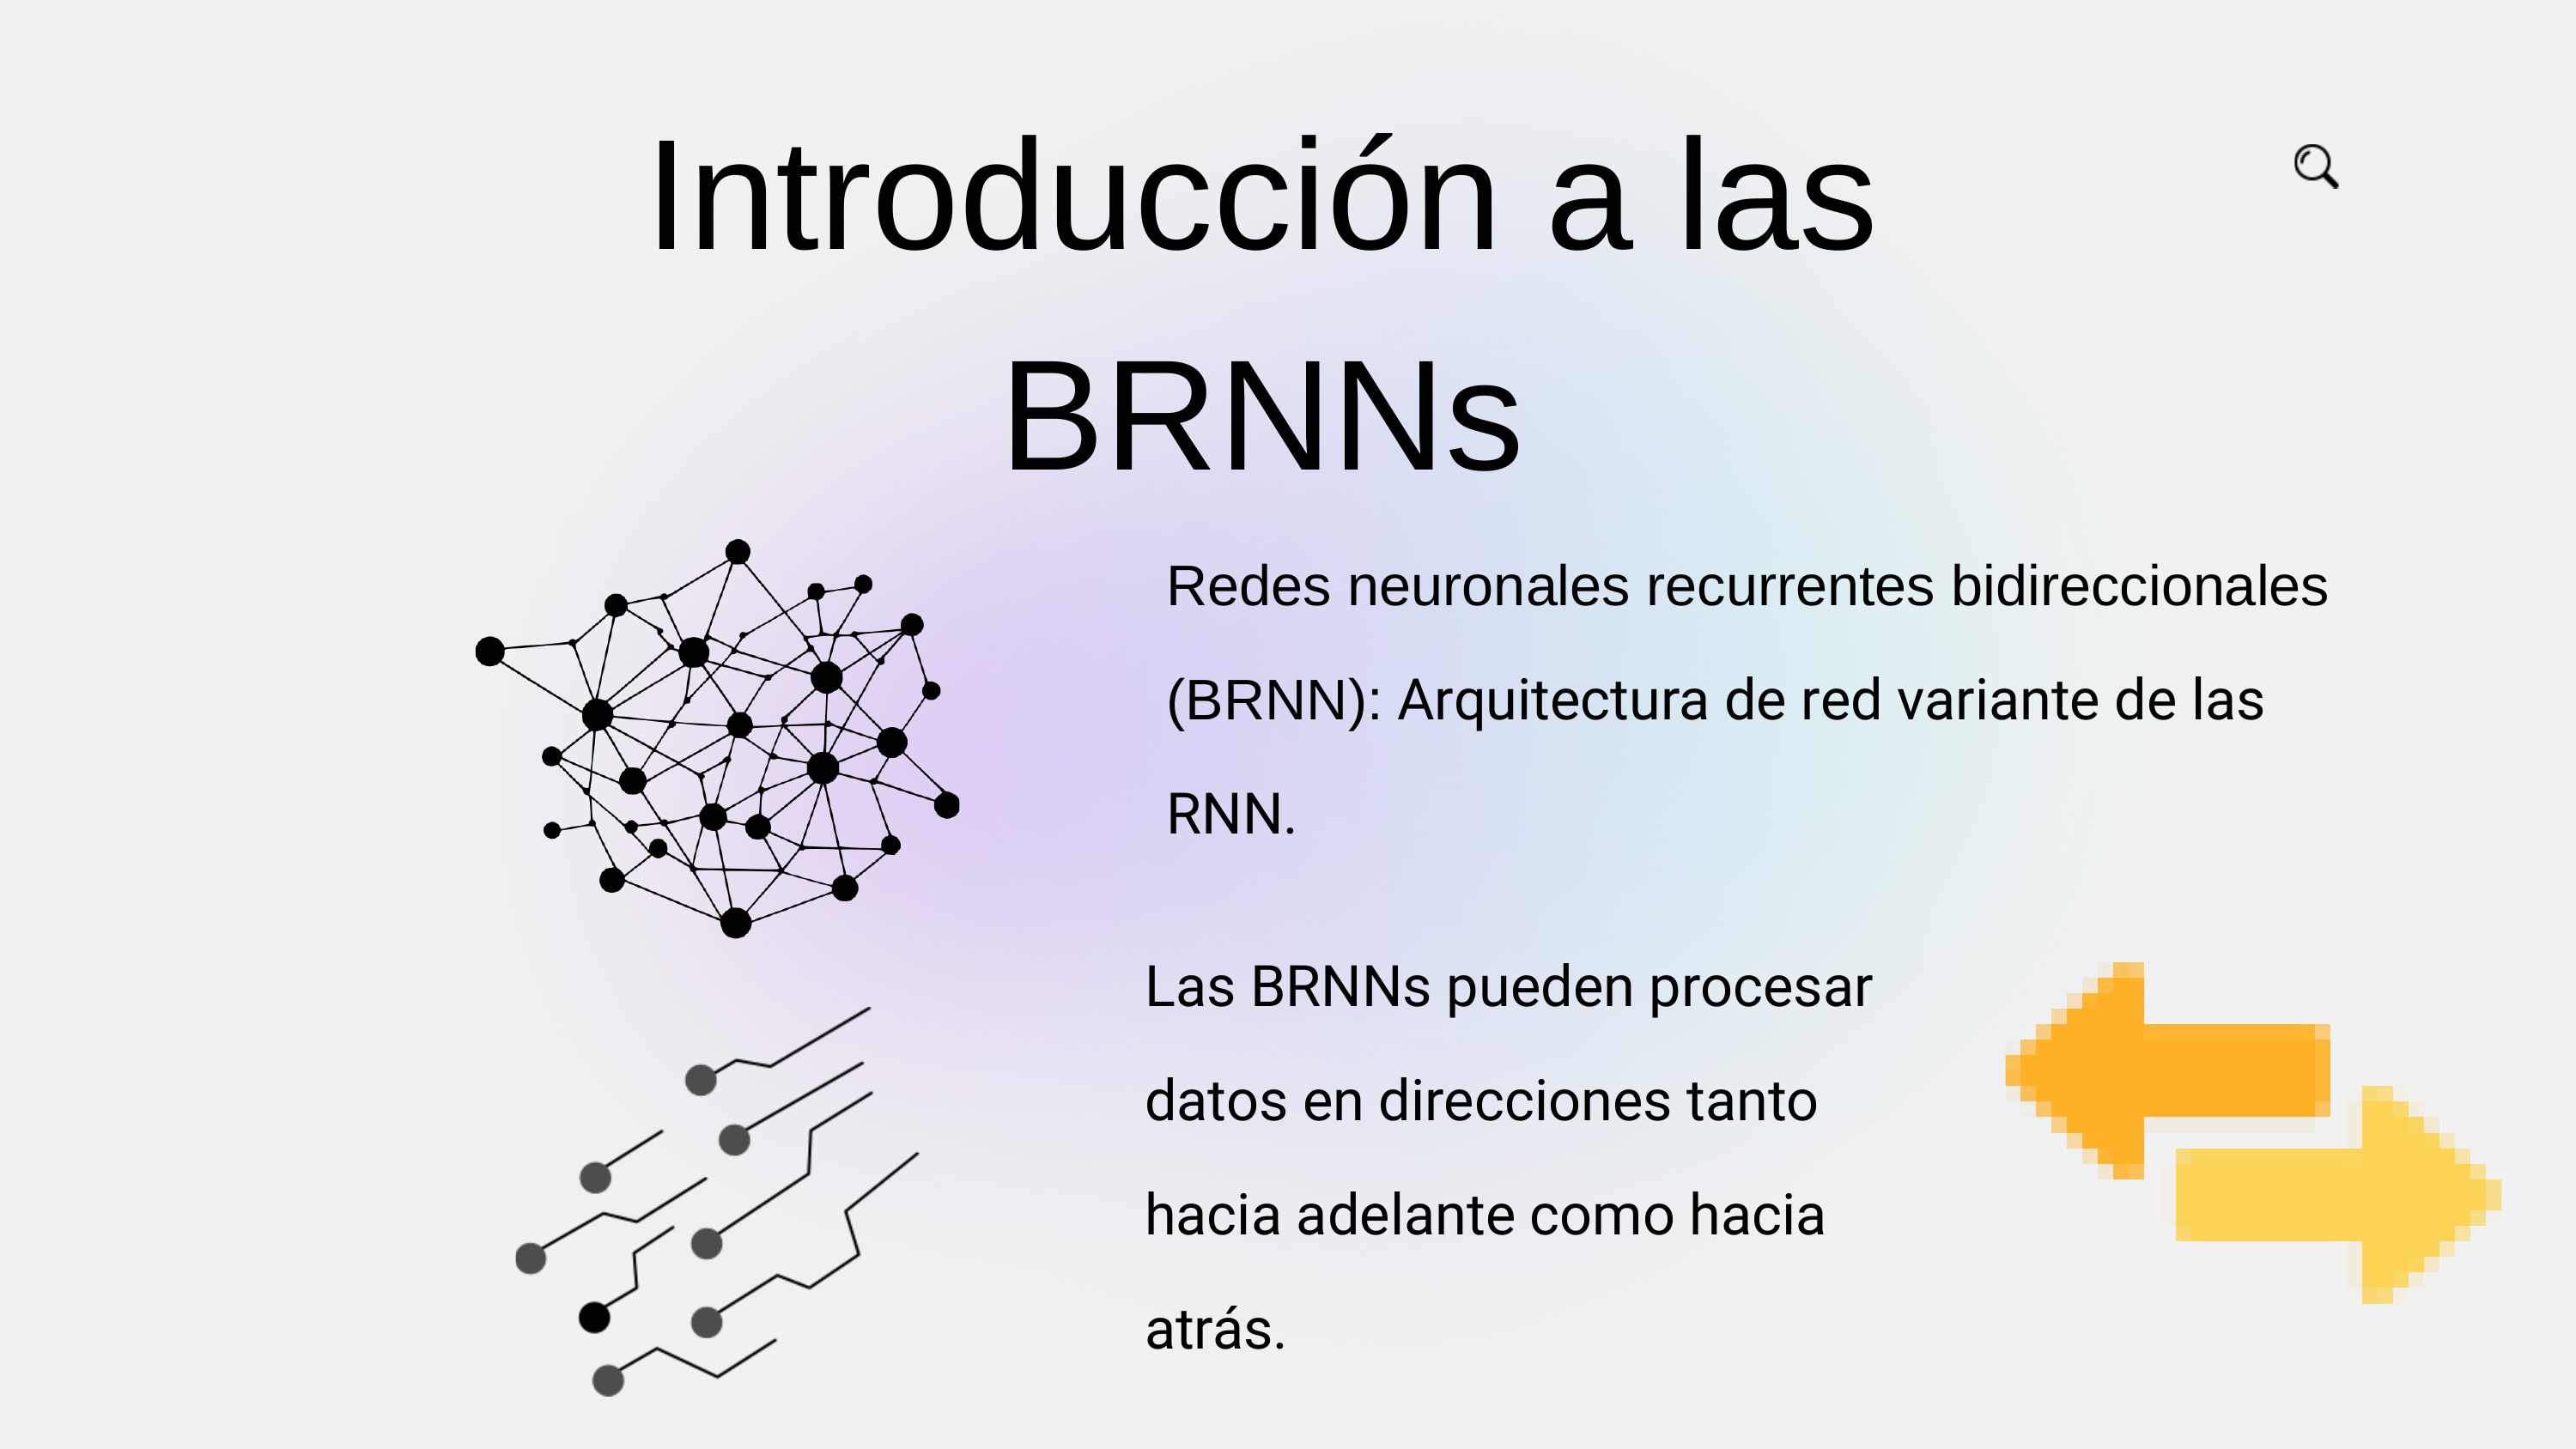

Introducción a las BRNNs

Redes neuronales recurrentes bidireccionales (BRNN): Arquitectura de red variante de las RNN.

Las BRNNs pueden procesar datos en direcciones tanto hacia adelante como hacia atrás.